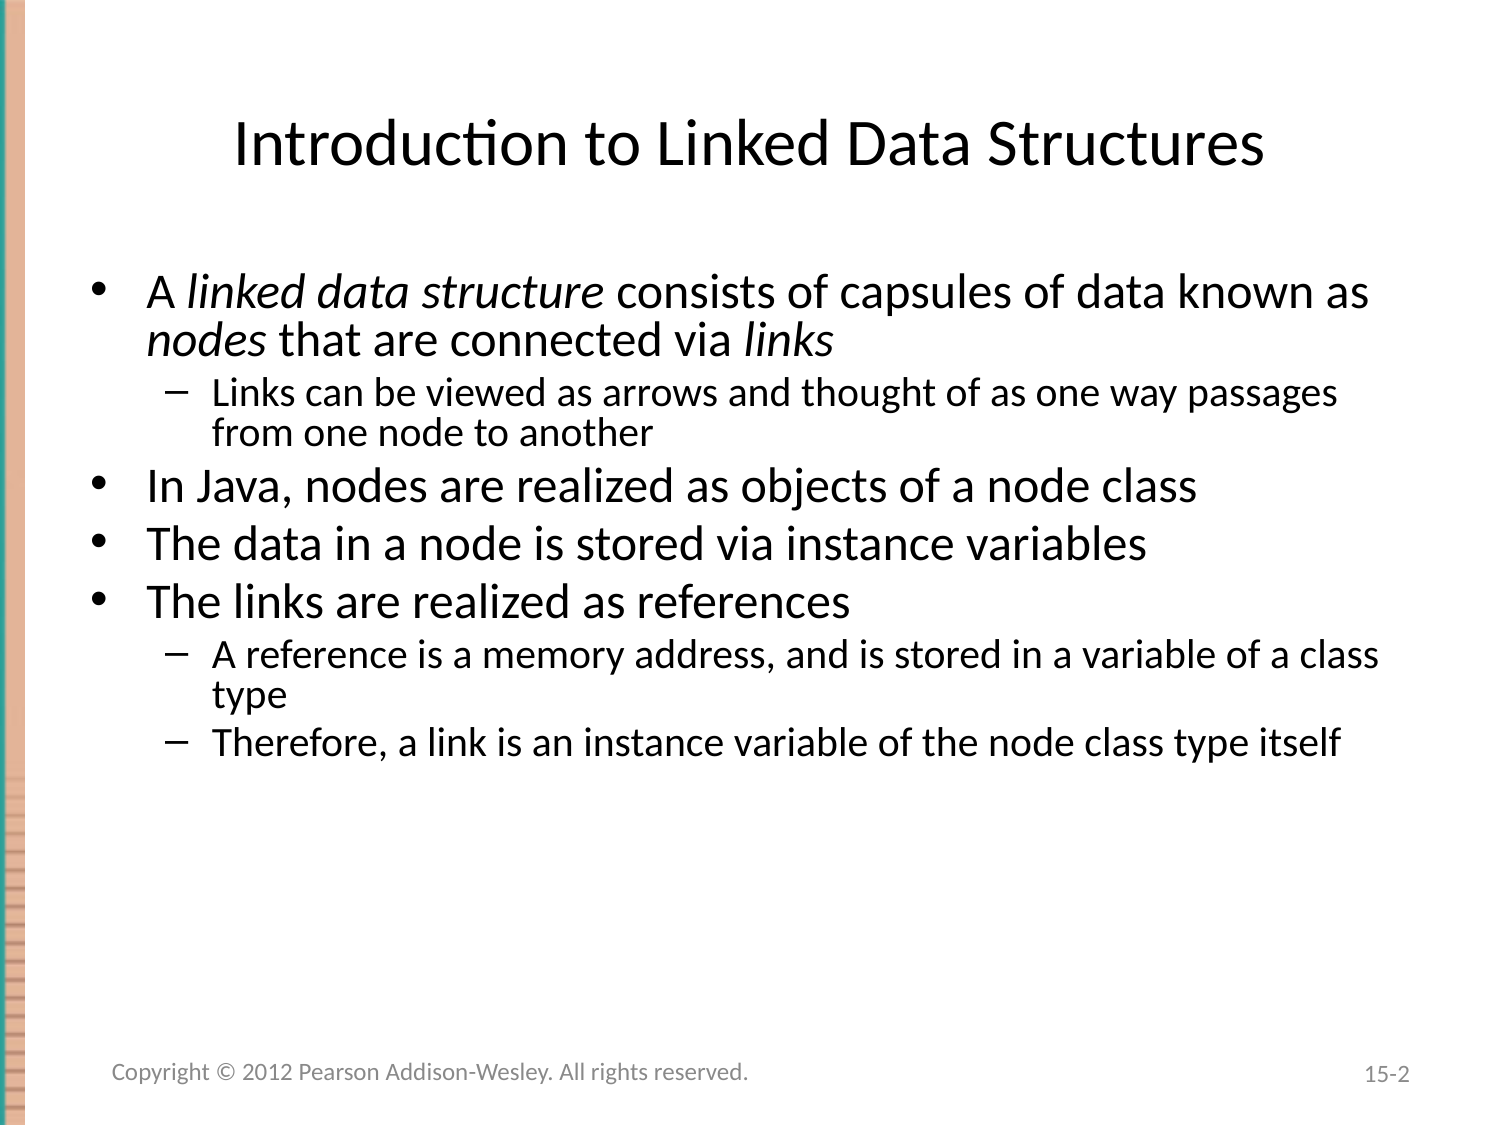

# Introduction to Linked Data Structures
A linked data structure consists of capsules of data known as nodes that are connected via links
Links can be viewed as arrows and thought of as one way passages from one node to another
In Java, nodes are realized as objects of a node class
The data in a node is stored via instance variables
The links are realized as references
A reference is a memory address, and is stored in a variable of a class type
Therefore, a link is an instance variable of the node class type itself
Copyright © 2012 Pearson Addison-Wesley. All rights reserved.
15-2